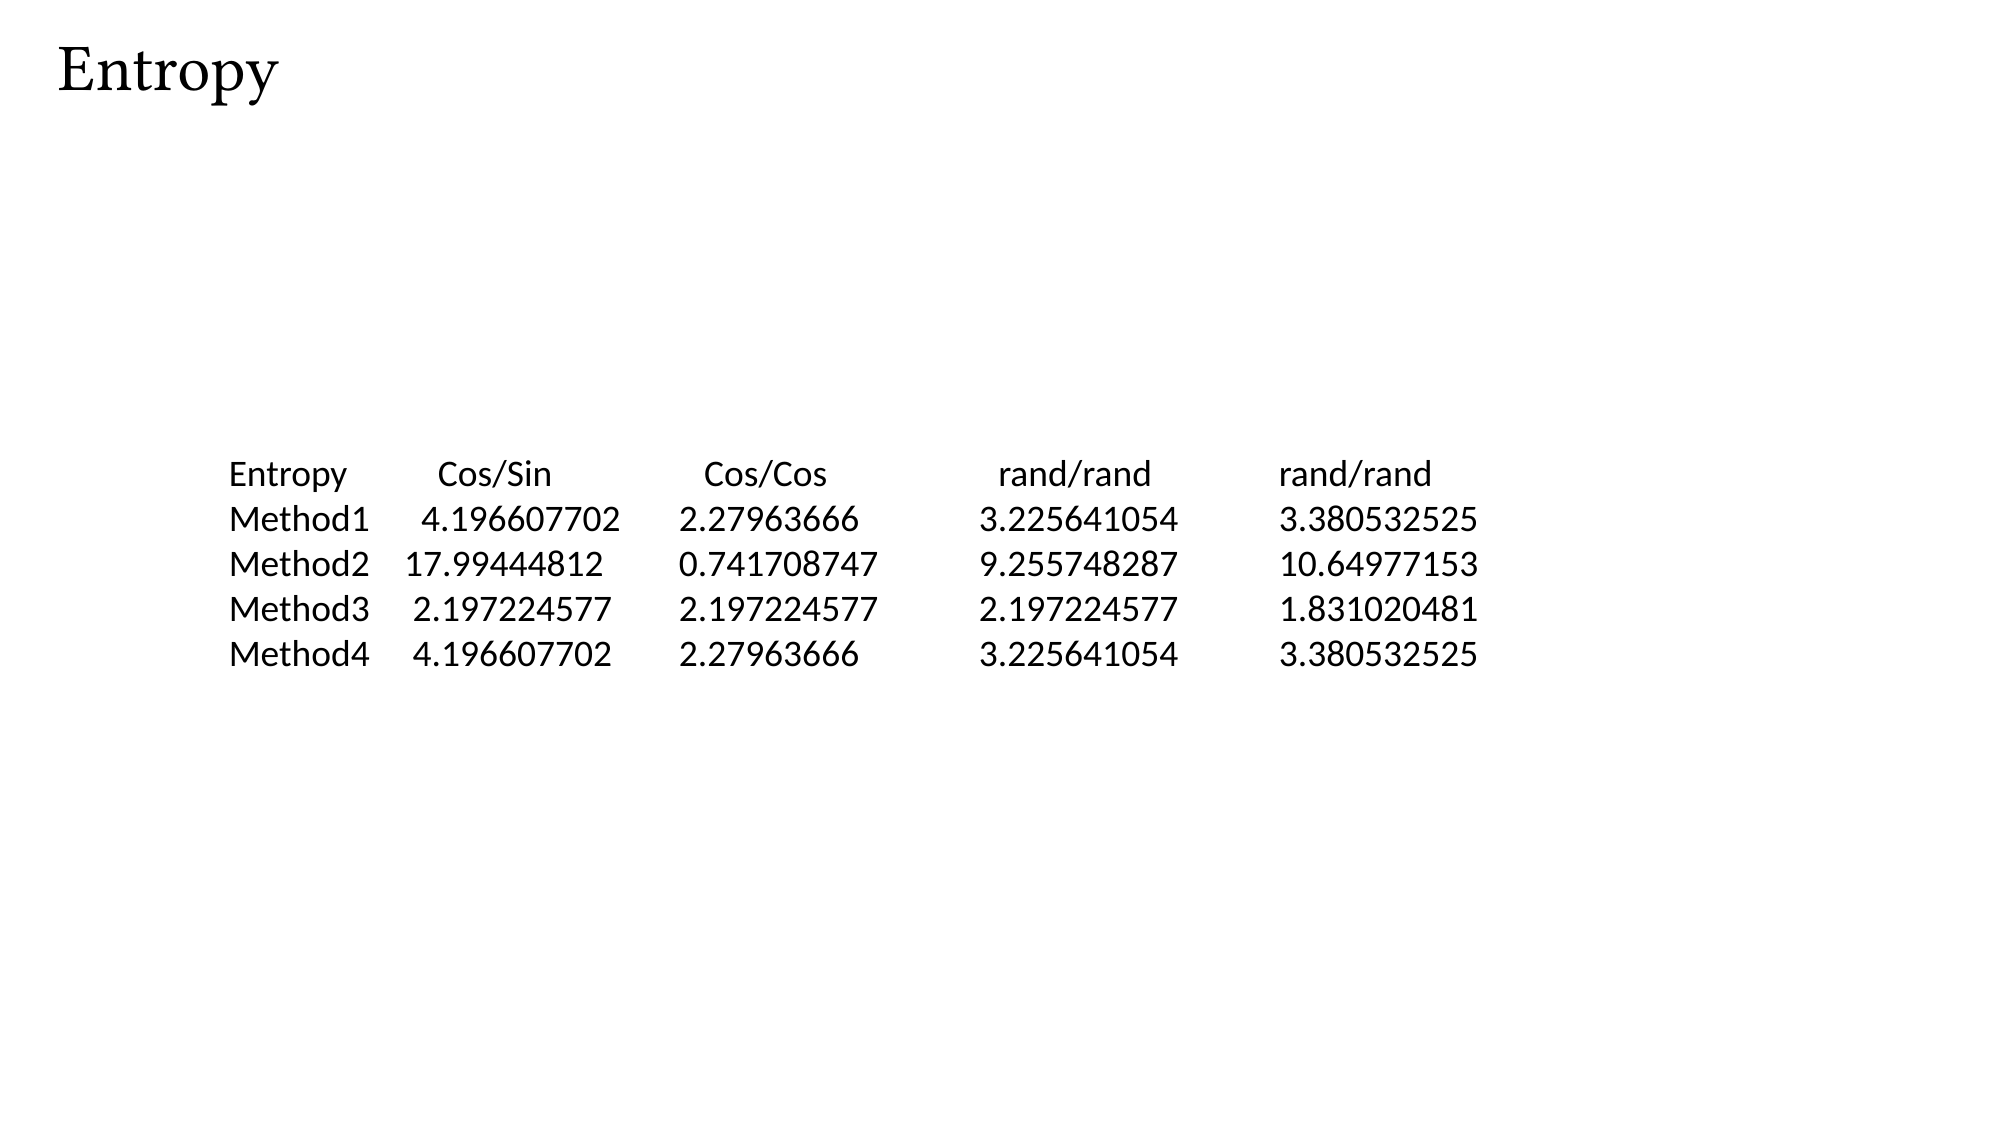

Entropy

Entropy	       Cos/Sin	   Cos/Cos	                    rand/rand	rand/rand
Method1	     4.196607702	2.27963666	3.225641054	3.380532525
Method2	   17.99444812	0.741708747	9.255748287	10.64977153
Method3	    2.197224577	2.197224577	2.197224577	1.831020481
Method4	    4.196607702	2.27963666	3.225641054	3.380532525